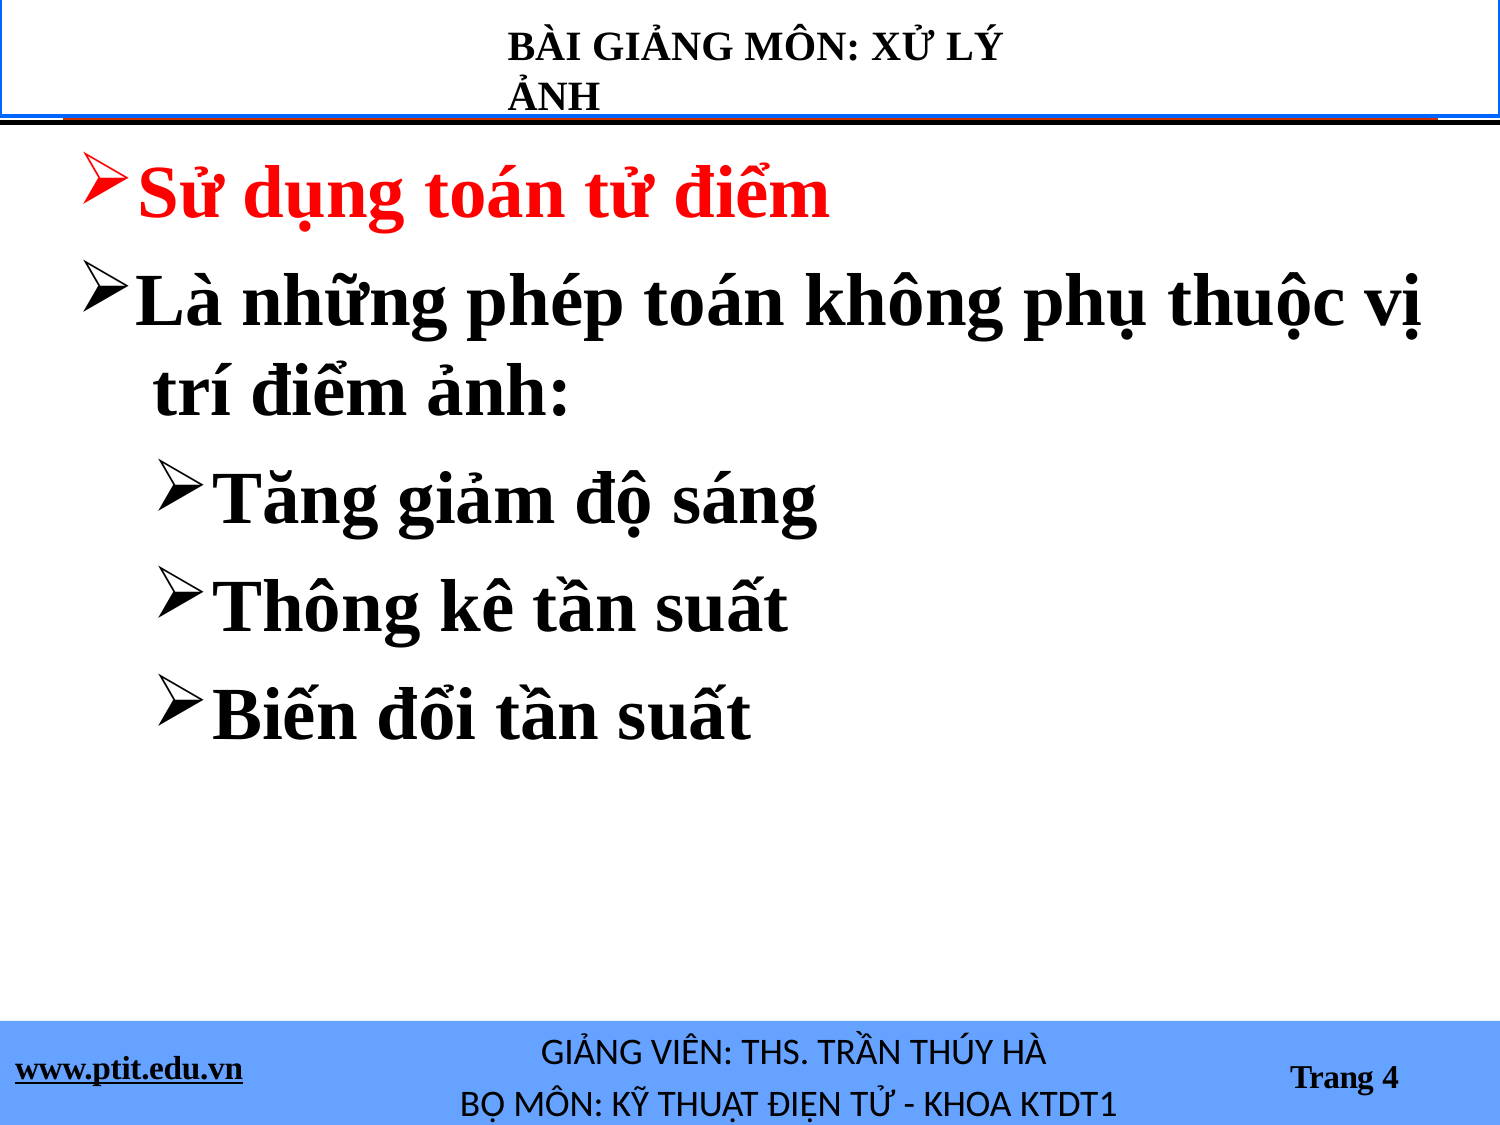

BÀI GIẢNG MÔN: XỬ LÝ ẢNH
Sử dụng toán tử điểm
Là những phép toán không phụ thuộc vị  trí điểm ảnh:
Tăng giảm độ sáng
Thông kê tần suất
Biến đổi tần suất

GIẢNG VIÊN: THS. TRẦN THÚY HÀ
BỘ MÔN: KỸ THUẬT ĐIỆN TỬ - KHOA KTDT1
www.ptit.edu.vn
Trang 4